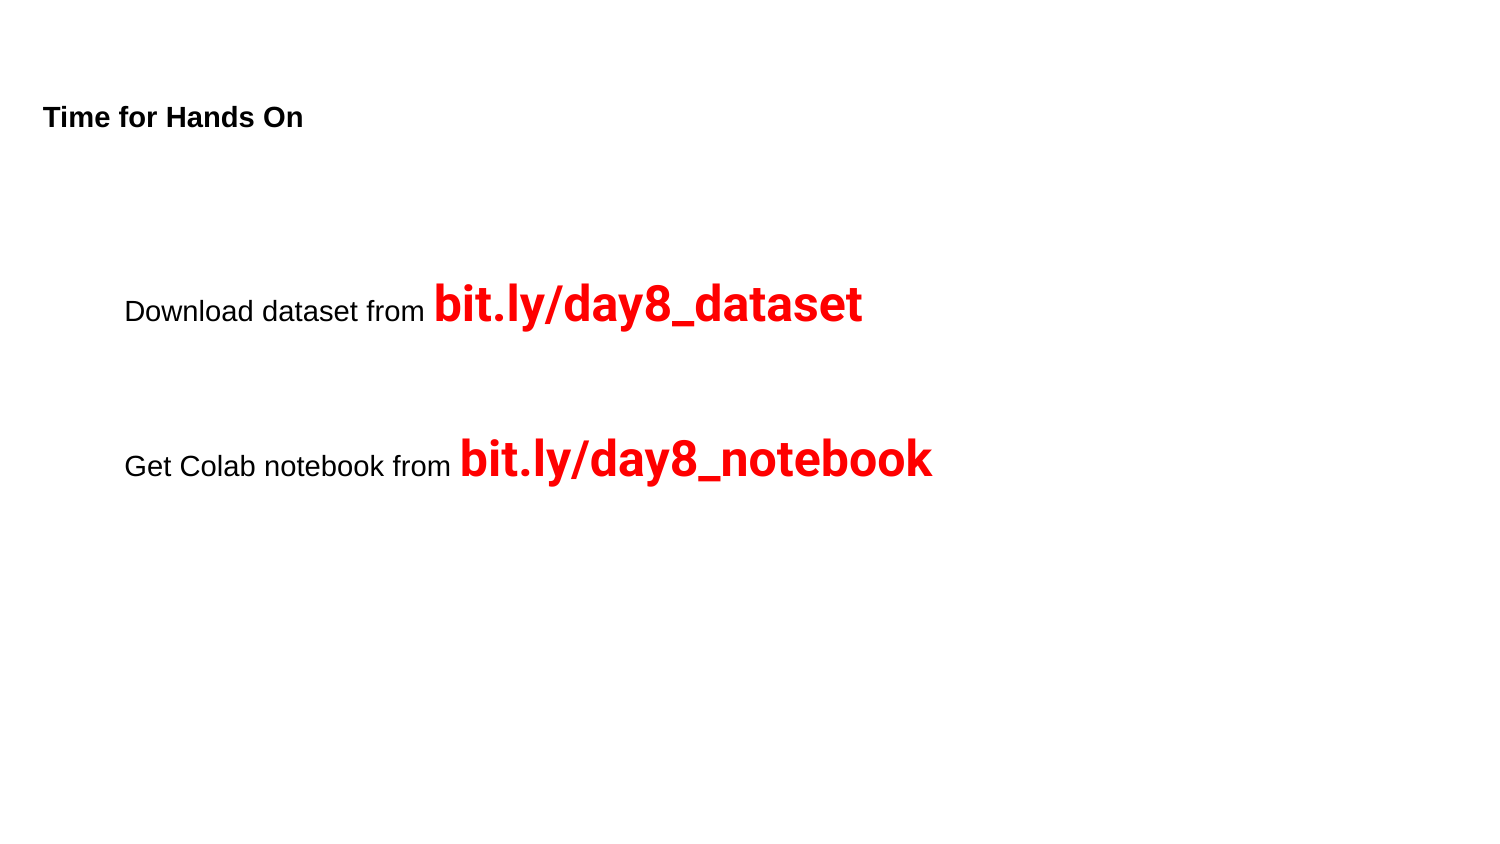

Time for Hands On

Download dataset from bit.ly/day8_dataset

Get Colab notebook from bit.ly/day8_notebook